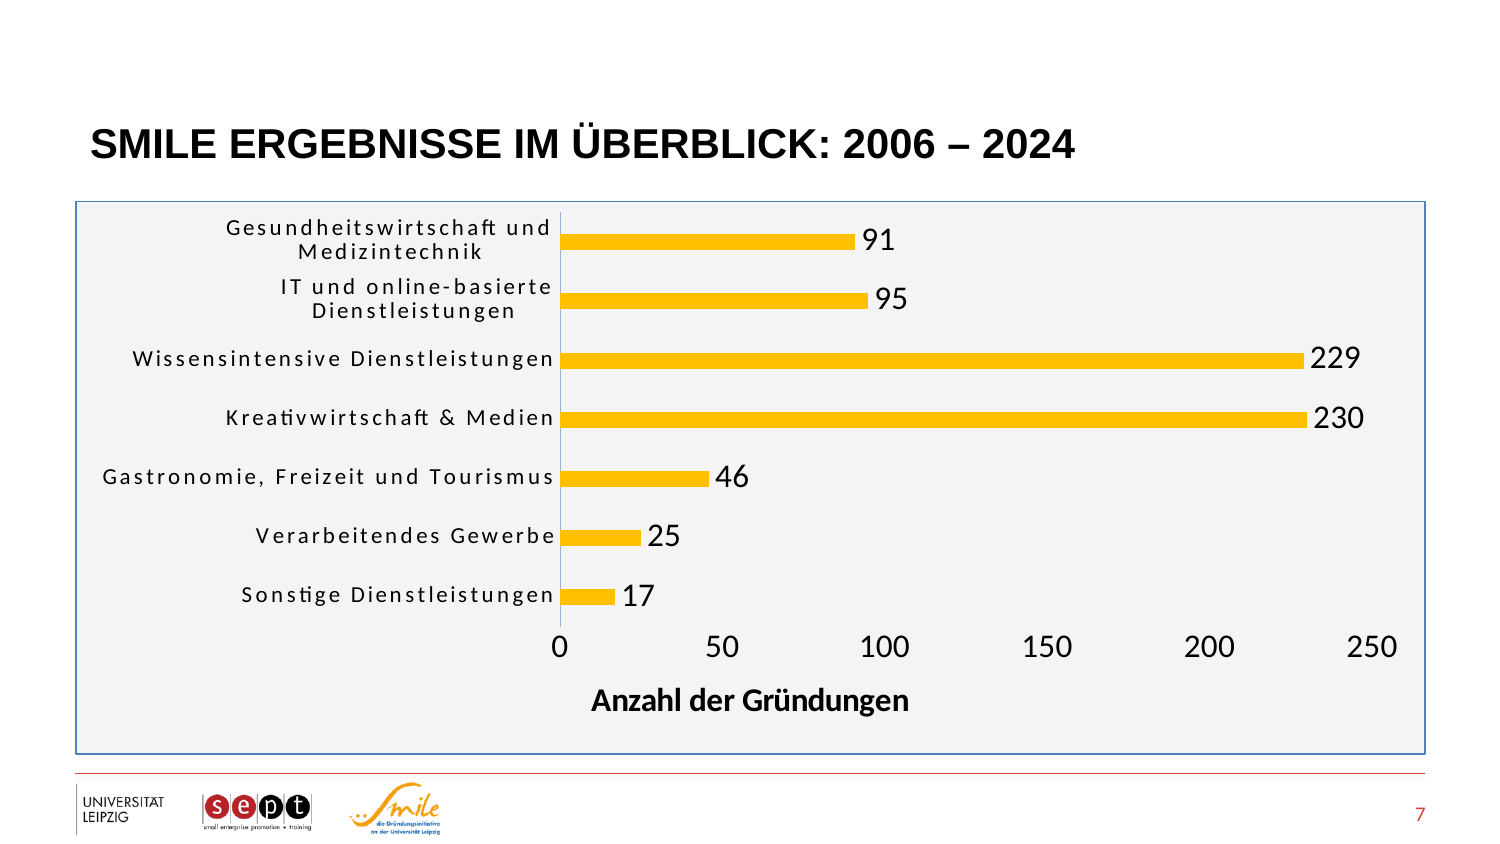

# SMILE Ergebnisse im Überblick: 2006 – 2024

### Chart

| Category |  |
|---|---|
| Sonstige Dienstleistungen | 17.0 |
| Verarbeitendes Gewerbe | 25.0 |
| Gastronomie, Freizeit und Tourismus | 46.0 |
| Kreativwirtschaft & Medien | 230.0 |
| Wissensintensive Dienstleistungen | 229.0 |
| IT und online-basierte Dienstleistungen  | 95.0 |
| Gesundheitswirtschaft und Medizintechnik | 91.0 |
7